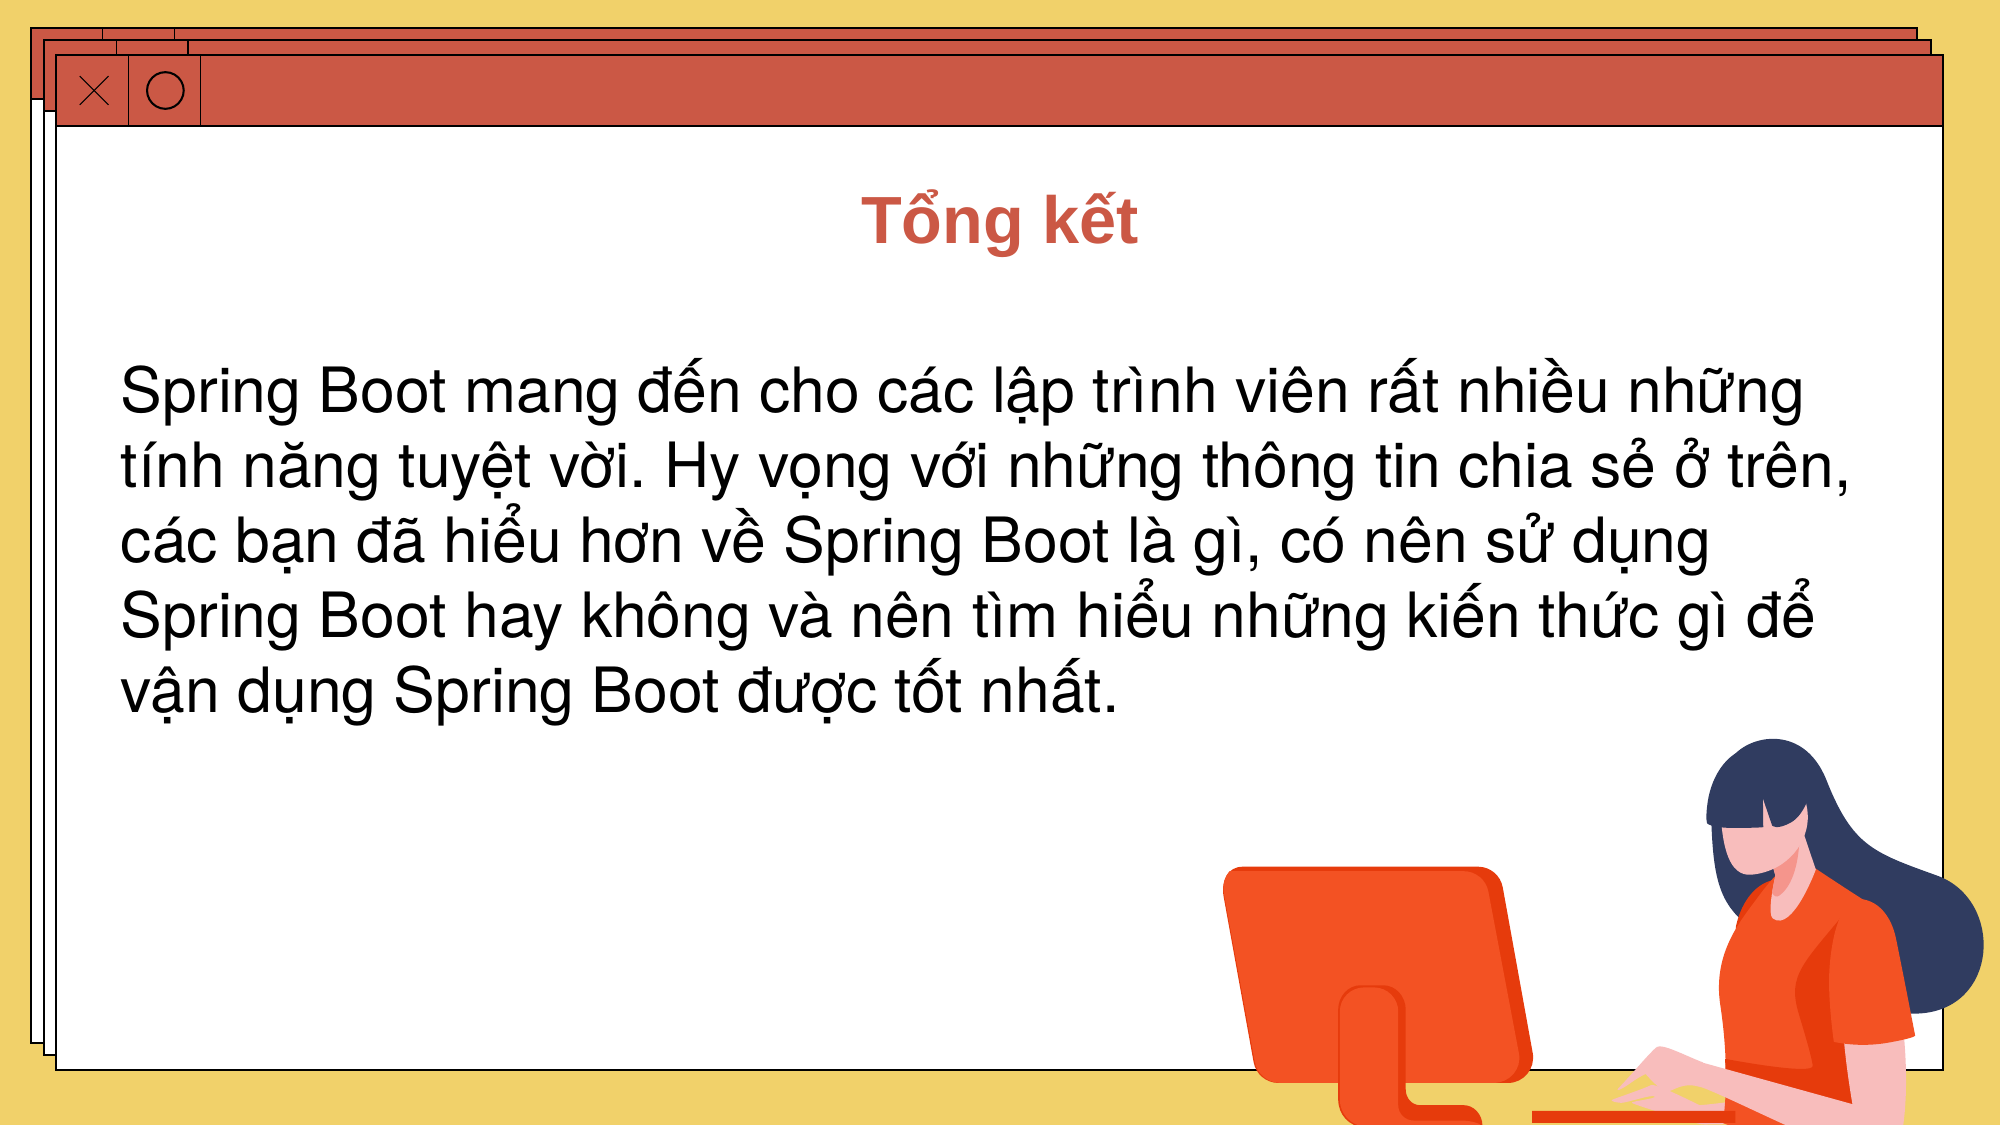

Tổng kết
Spring Boot mang đến cho các lập trình viên rất nhiều những tính năng tuyệt vời. Hy vọng với những thông tin chia sẻ ở trên, các bạn đã hiểu hơn về Spring Boot là gì, có nên sử dụng Spring Boot hay không và nên tìm hiểu những kiến thức gì để vận dụng Spring Boot được tốt nhất.